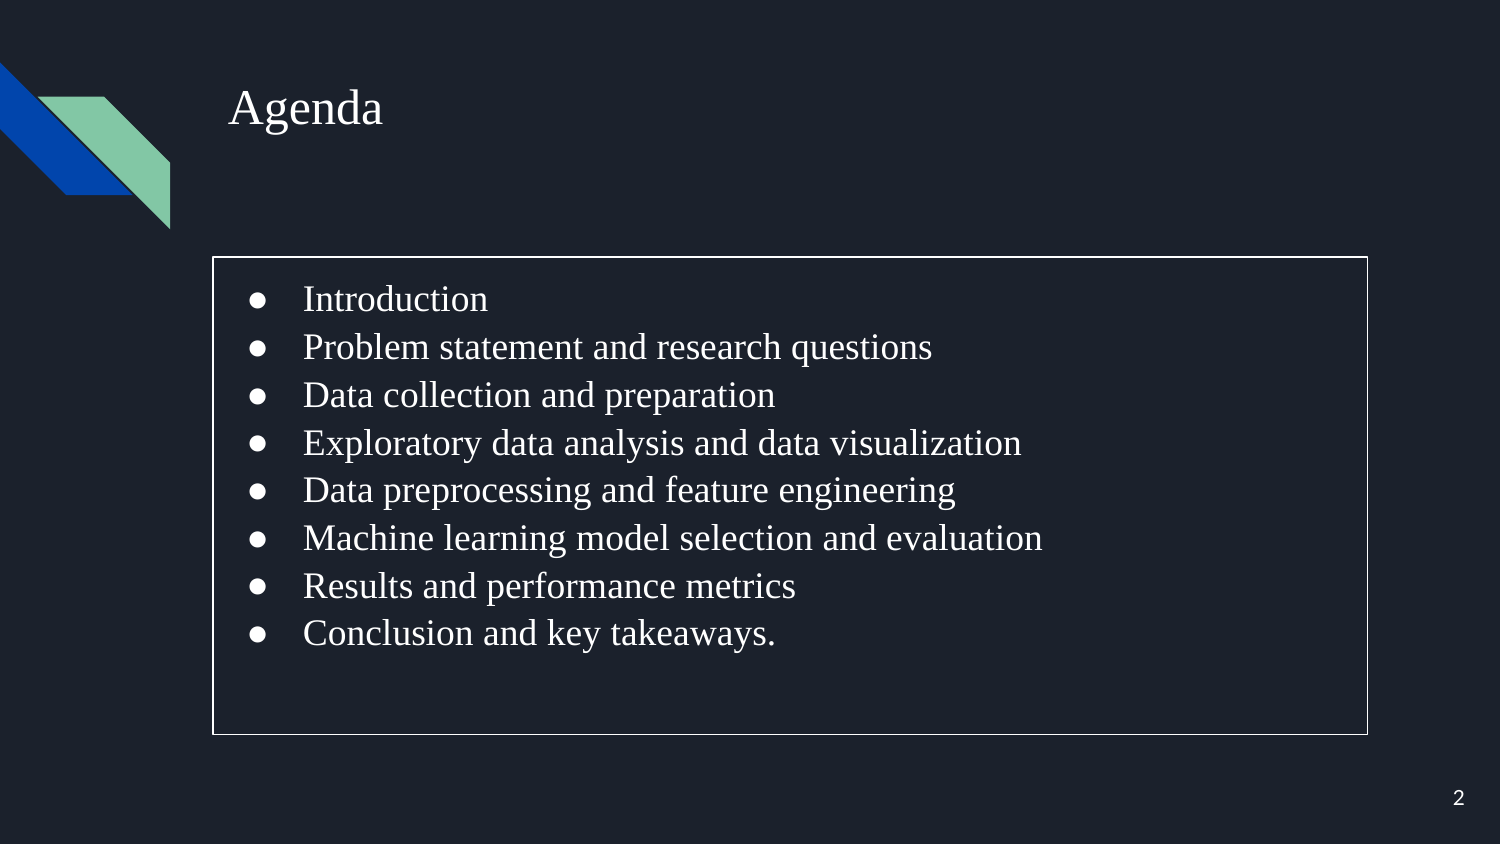

# Agenda
Introduction
Problem statement and research questions
Data collection and preparation
Exploratory data analysis and data visualization
Data preprocessing and feature engineering
Machine learning model selection and evaluation
Results and performance metrics
Conclusion and key takeaways.
2